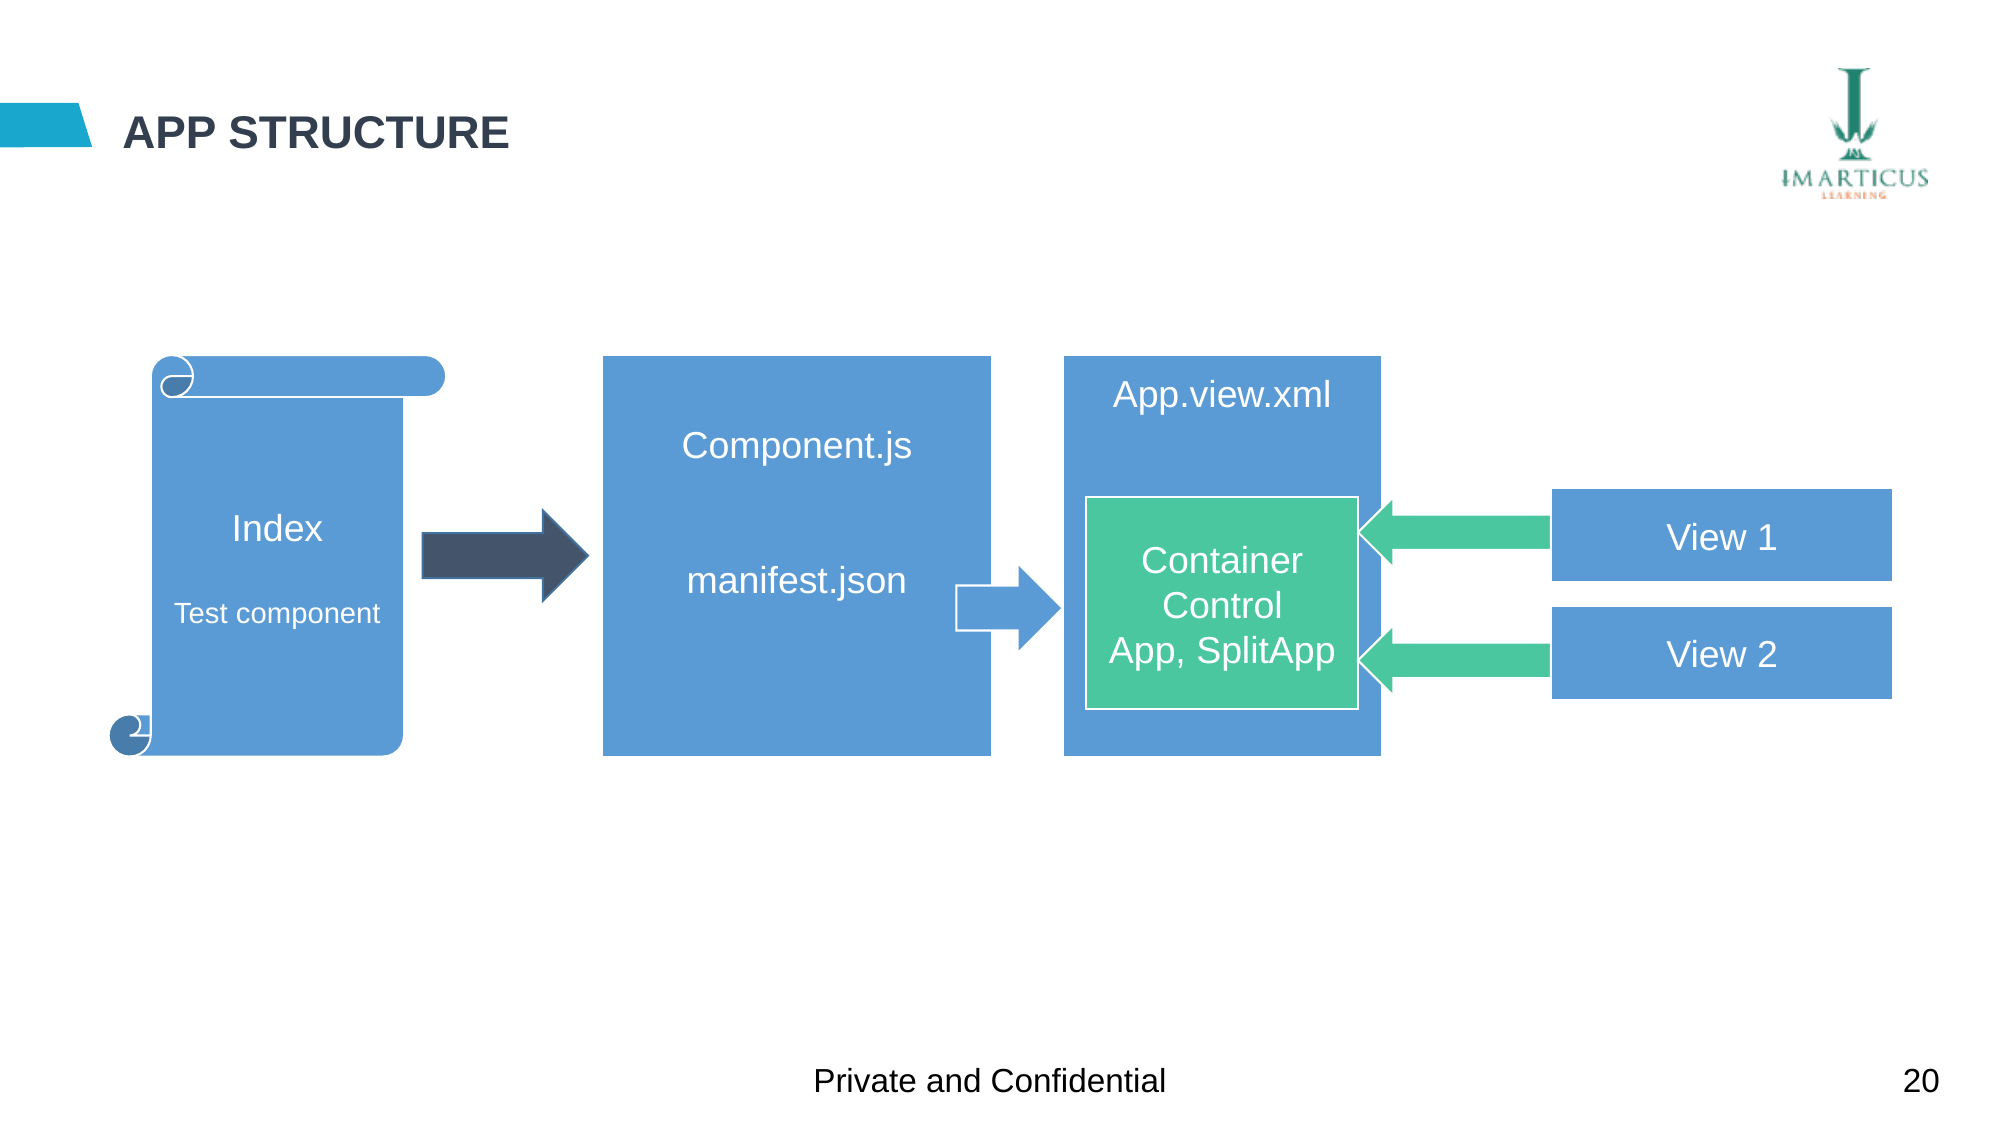

# APP STRUCTURE
Index

Test component
Component.js

manifest.json

App.view.xml

View 1
Container
Control
App, SplitApp

View 2